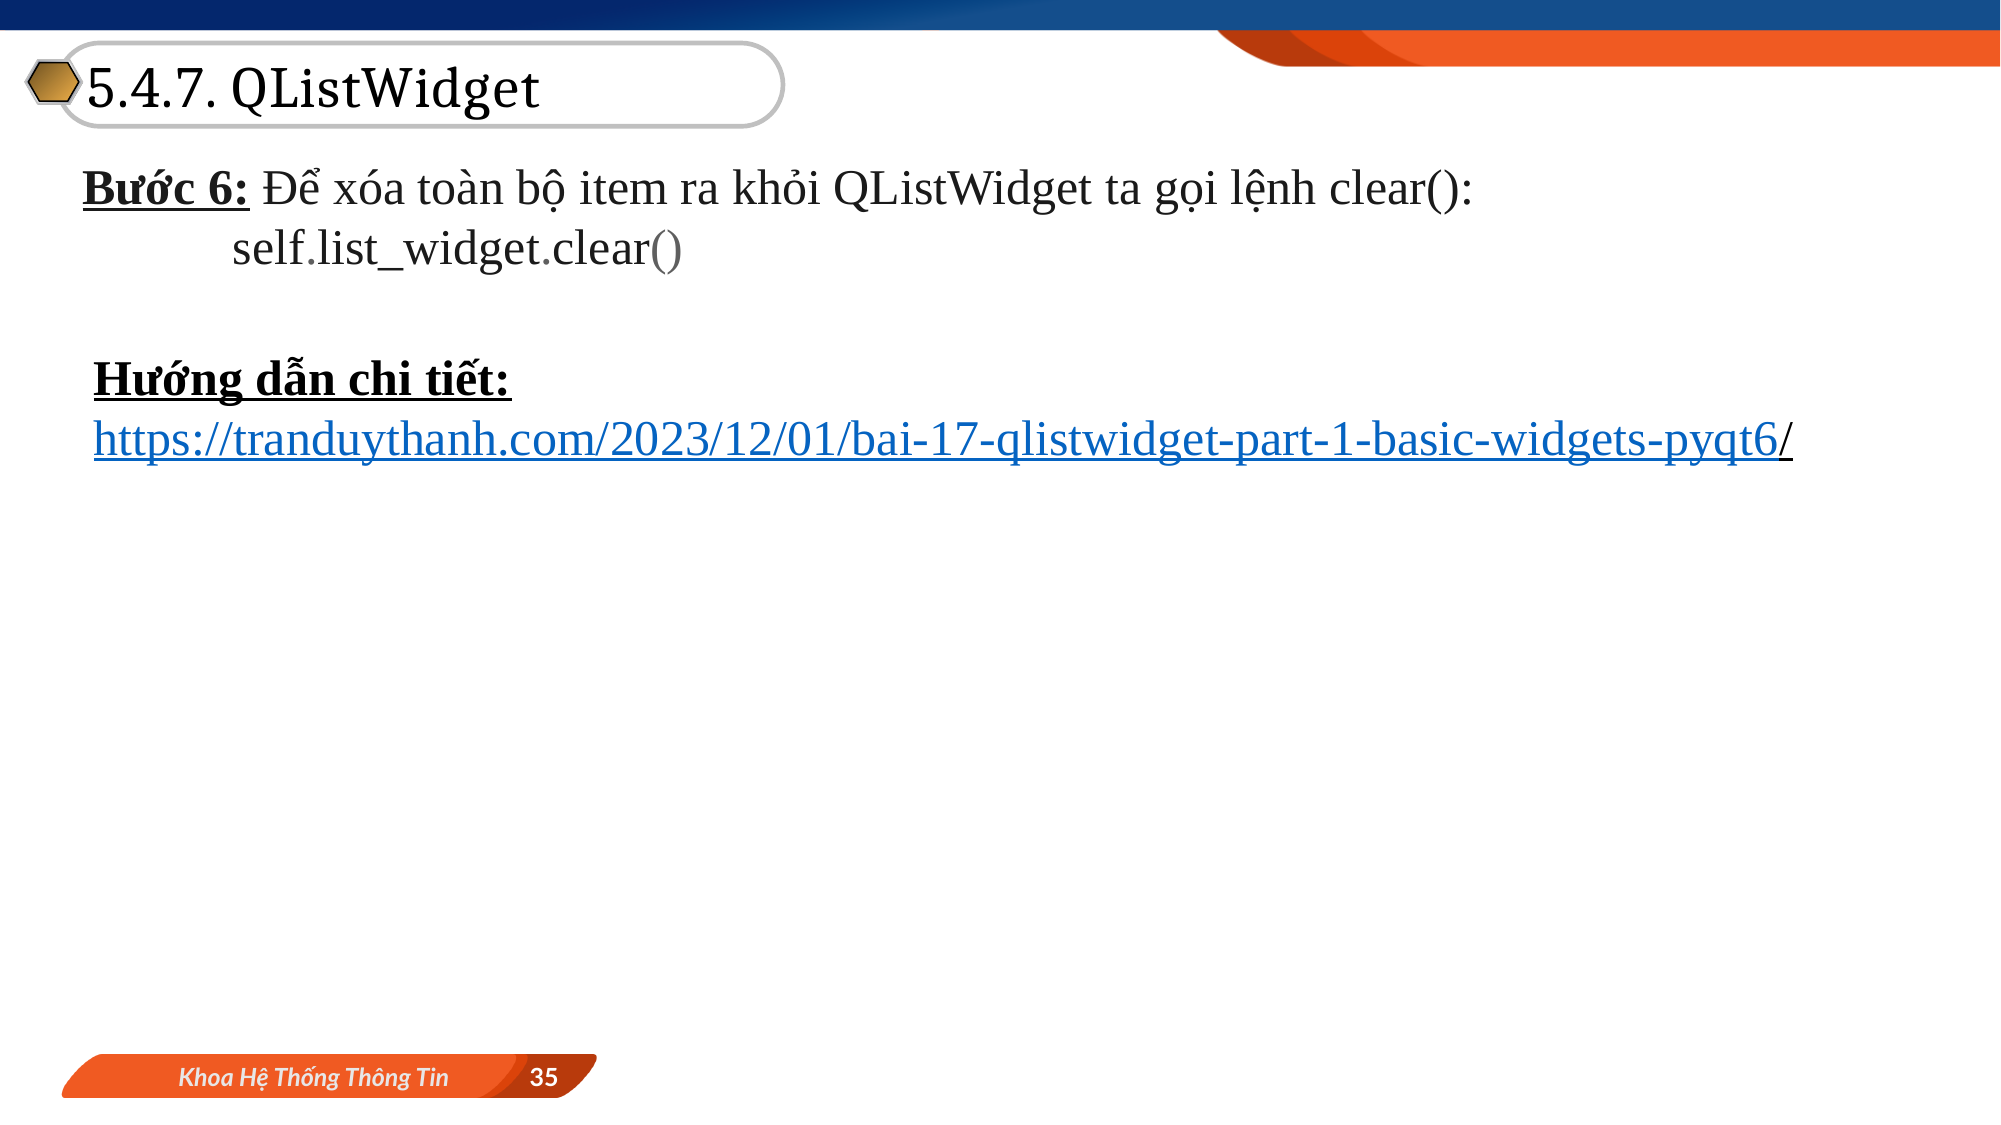

5.4.7. QListWidget

Bước 6: Để xóa toàn bộ item ra khỏi QListWidget ta gọi lệnh clear():
	self.list_widget.clear()
Hướng dẫn chi tiết:
https://tranduythanh.com/2023/12/01/bai-17-qlistwidget-part-1-basic-widgets-pyqt6/
35
Khoa Hệ Thống Thông Tin